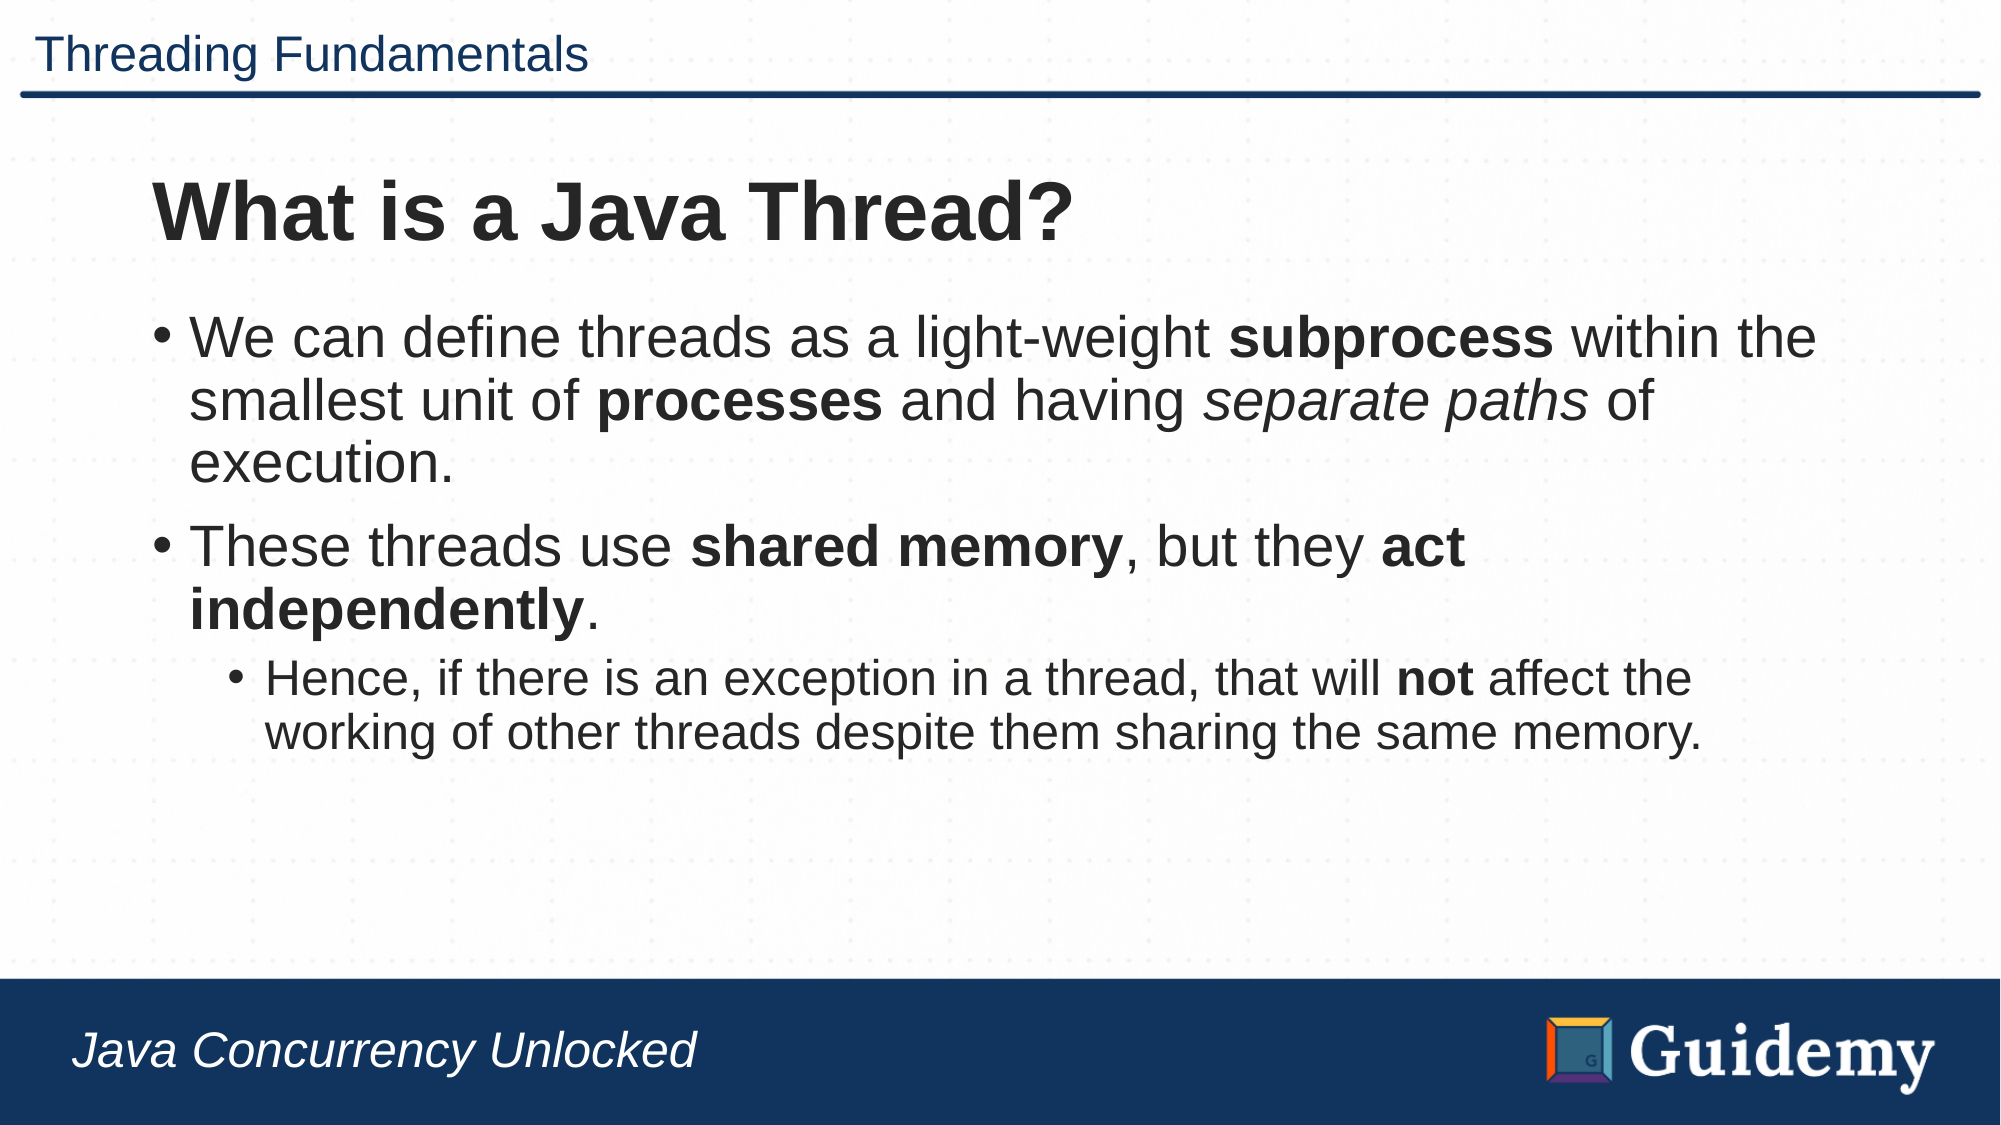

# Threading Fundamentals
What is a Java Thread?
We can define threads as a light-weight subprocess within the smallest unit of processes and having separate paths of execution.
These threads use shared memory, but they act independently.
Hence, if there is an exception in a thread, that will not affect the working of other threads despite them sharing the same memory.
Java Concurrency Unlocked